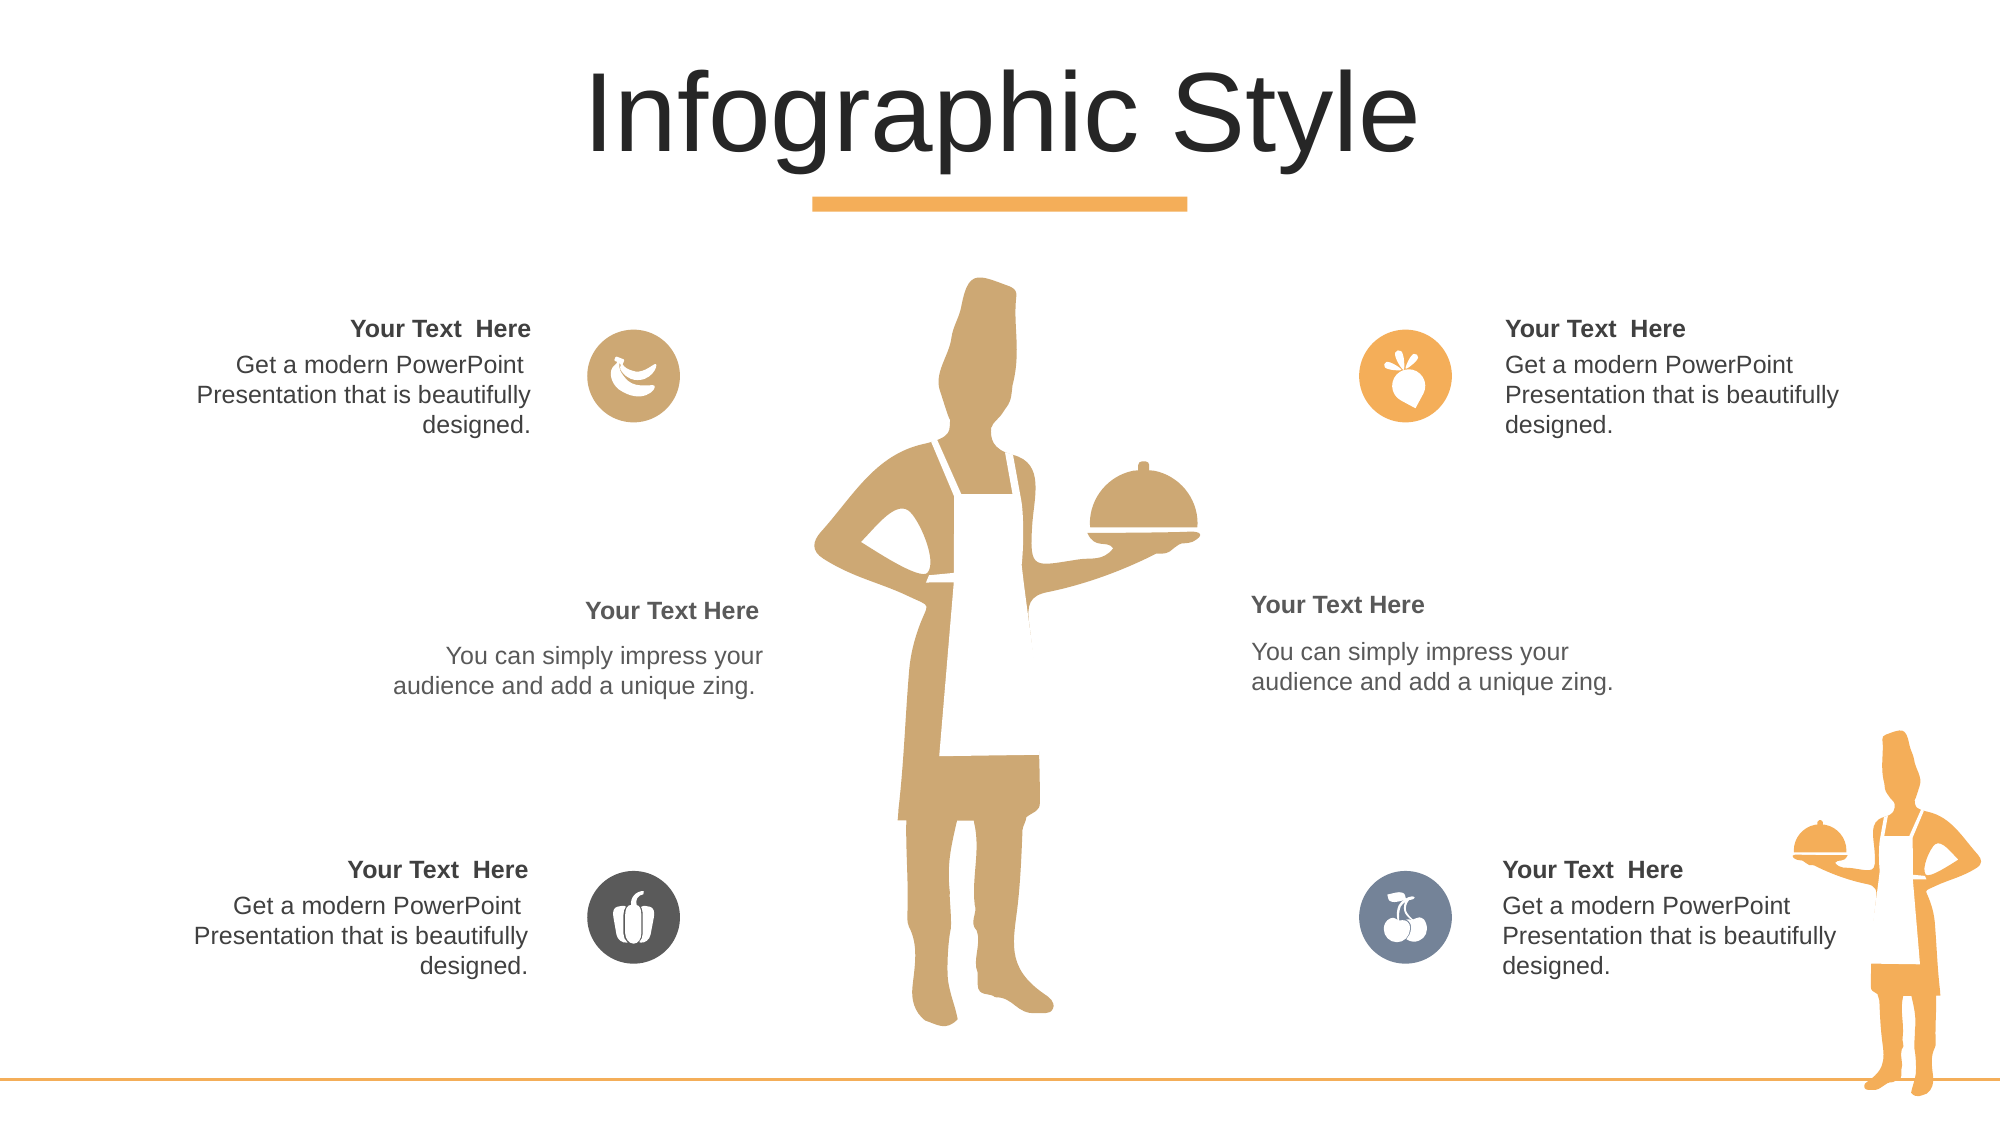

Infographic Style

Your Text  Here
Get a modern PowerPoint  Presentation that is beautifully designed.
Your Text  Here
Get a modern PowerPoint  Presentation that is beautifully designed.

Your Text Here
You can simply impress your audience and add a unique zing.
Your Text Here
You can simply impress your audience and add a unique zing.
Your Text  Here
Get a modern PowerPoint  Presentation that is beautifully designed.
Your Text  Here
Get a modern PowerPoint  Presentation that is beautifully designed.